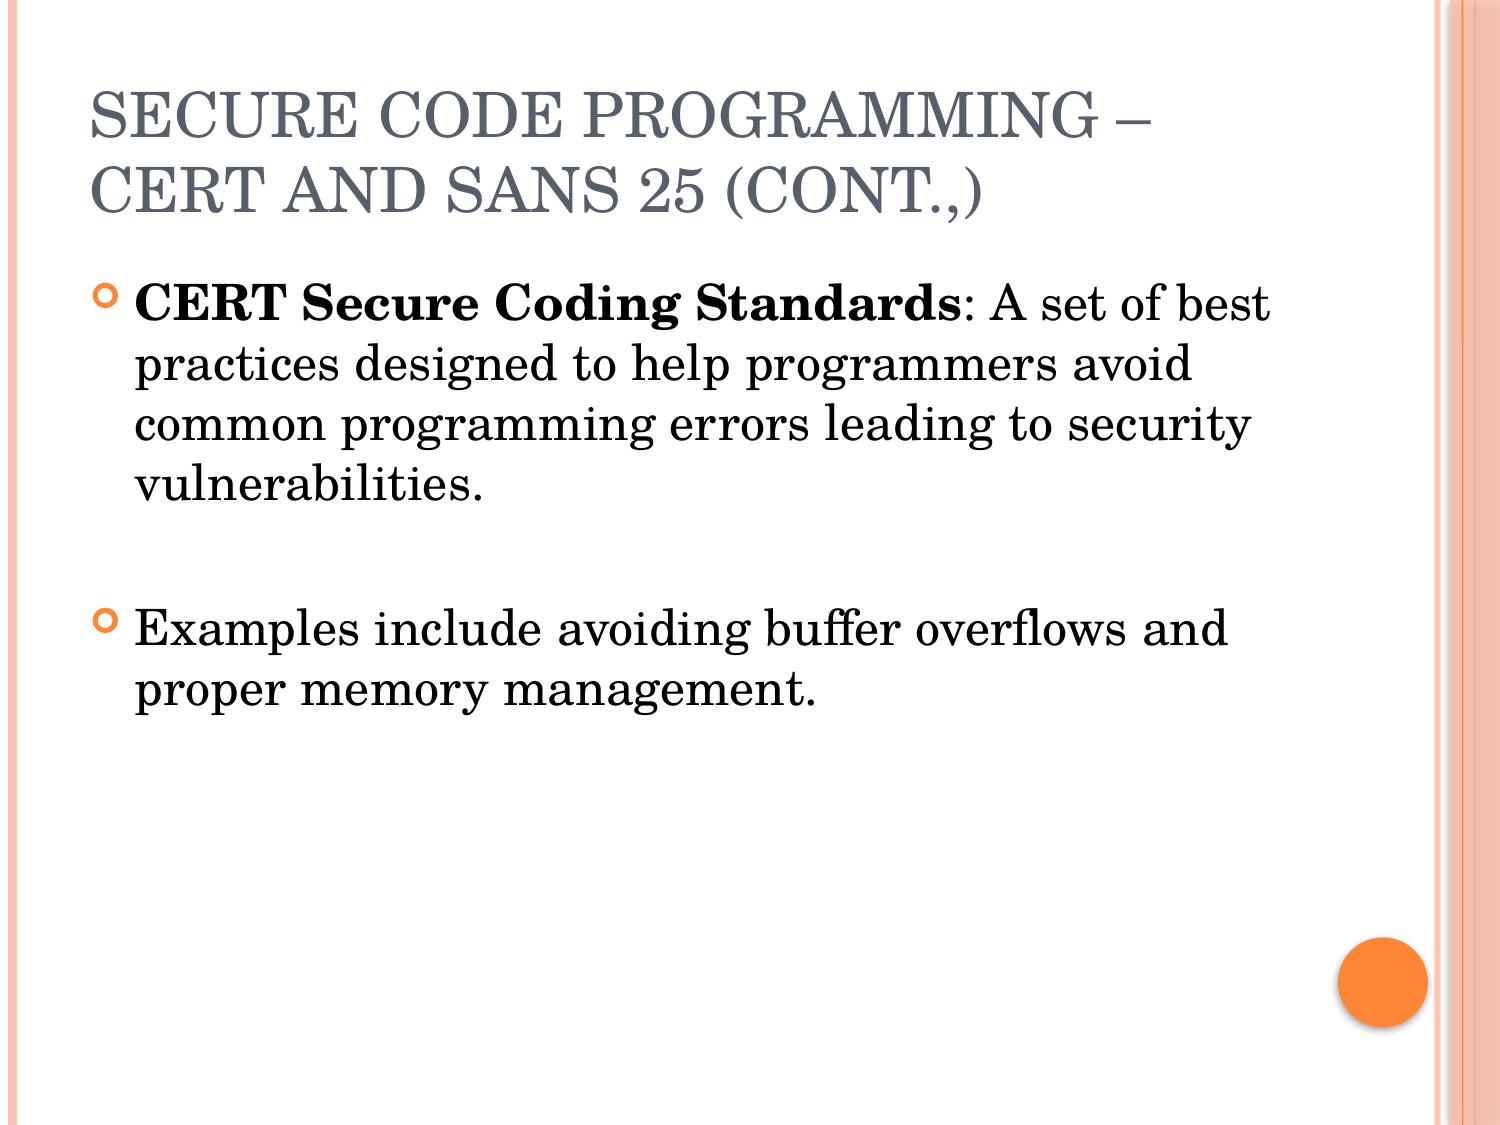

# Secure Code Programming – CERT and SANS 25 (Cont.,)
CERT Secure Coding Standards: A set of best practices designed to help programmers avoid common programming errors leading to security vulnerabilities.

Examples include avoiding buffer overflows and proper memory management.